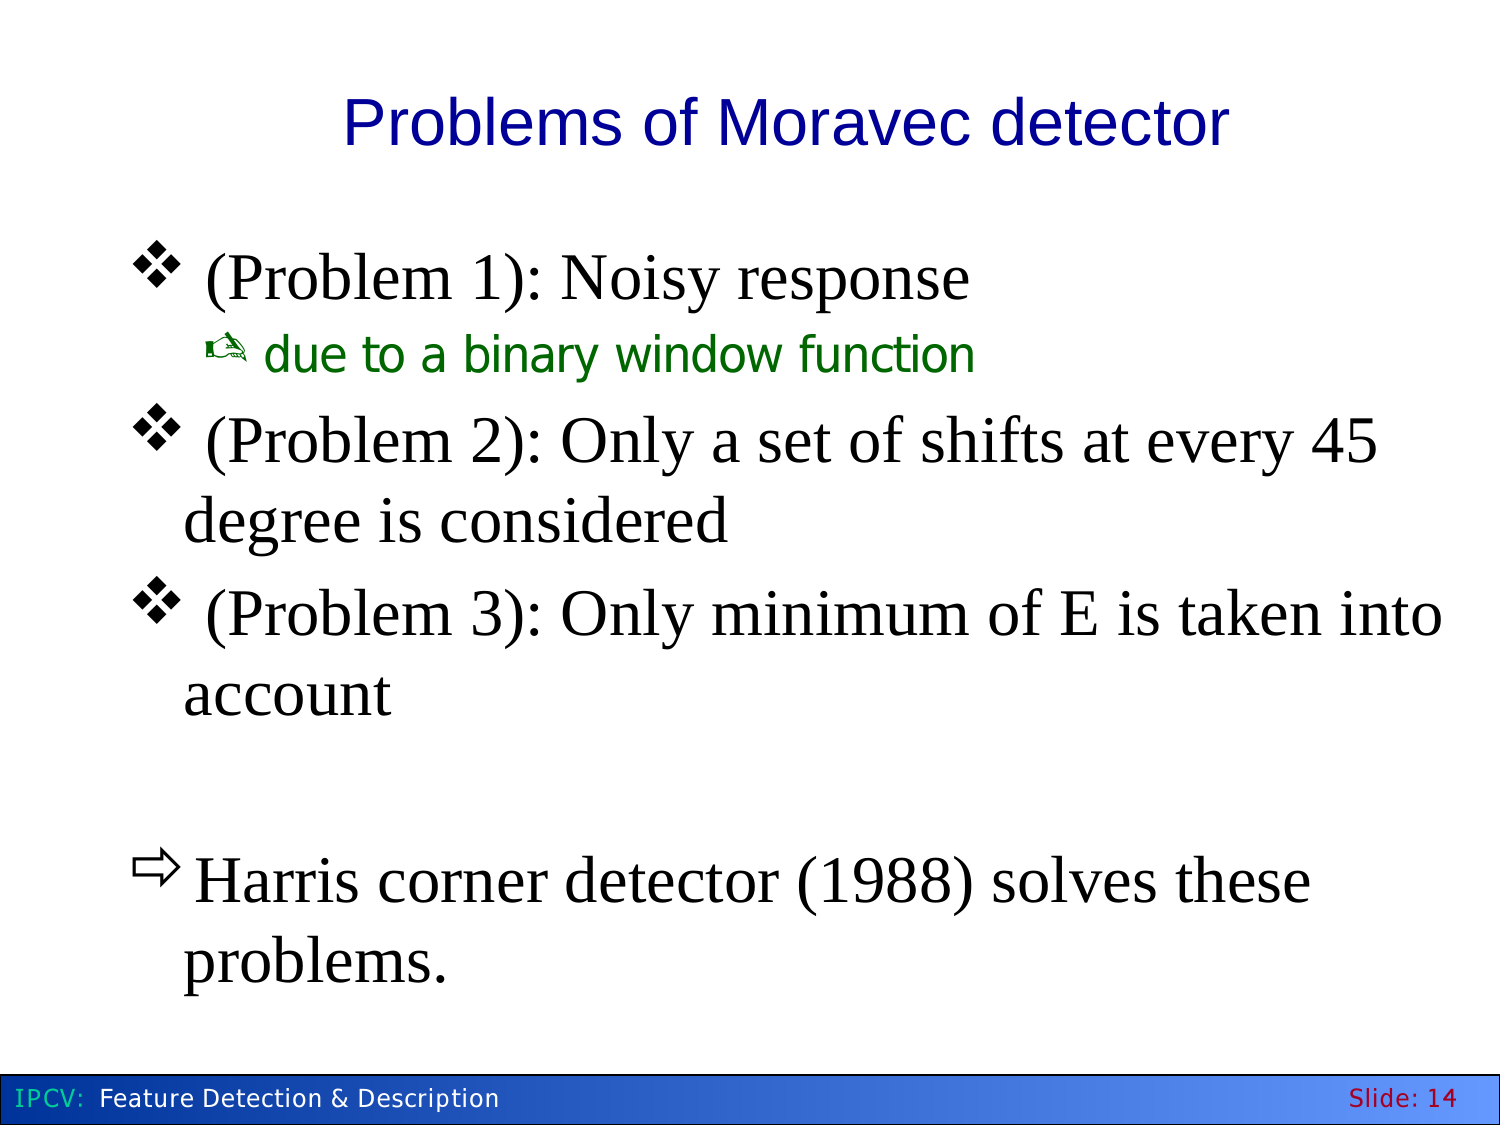

Problems of Moravec detector
 (Problem 1): Noisy response
 due to a binary window function
 (Problem 2): Only a set of shifts at every 45 degree is considered
 (Problem 3): Only minimum of E is taken into account

Harris corner detector (1988) solves these problems.

IPCV:  Feature Detection & Description	Slide: 14